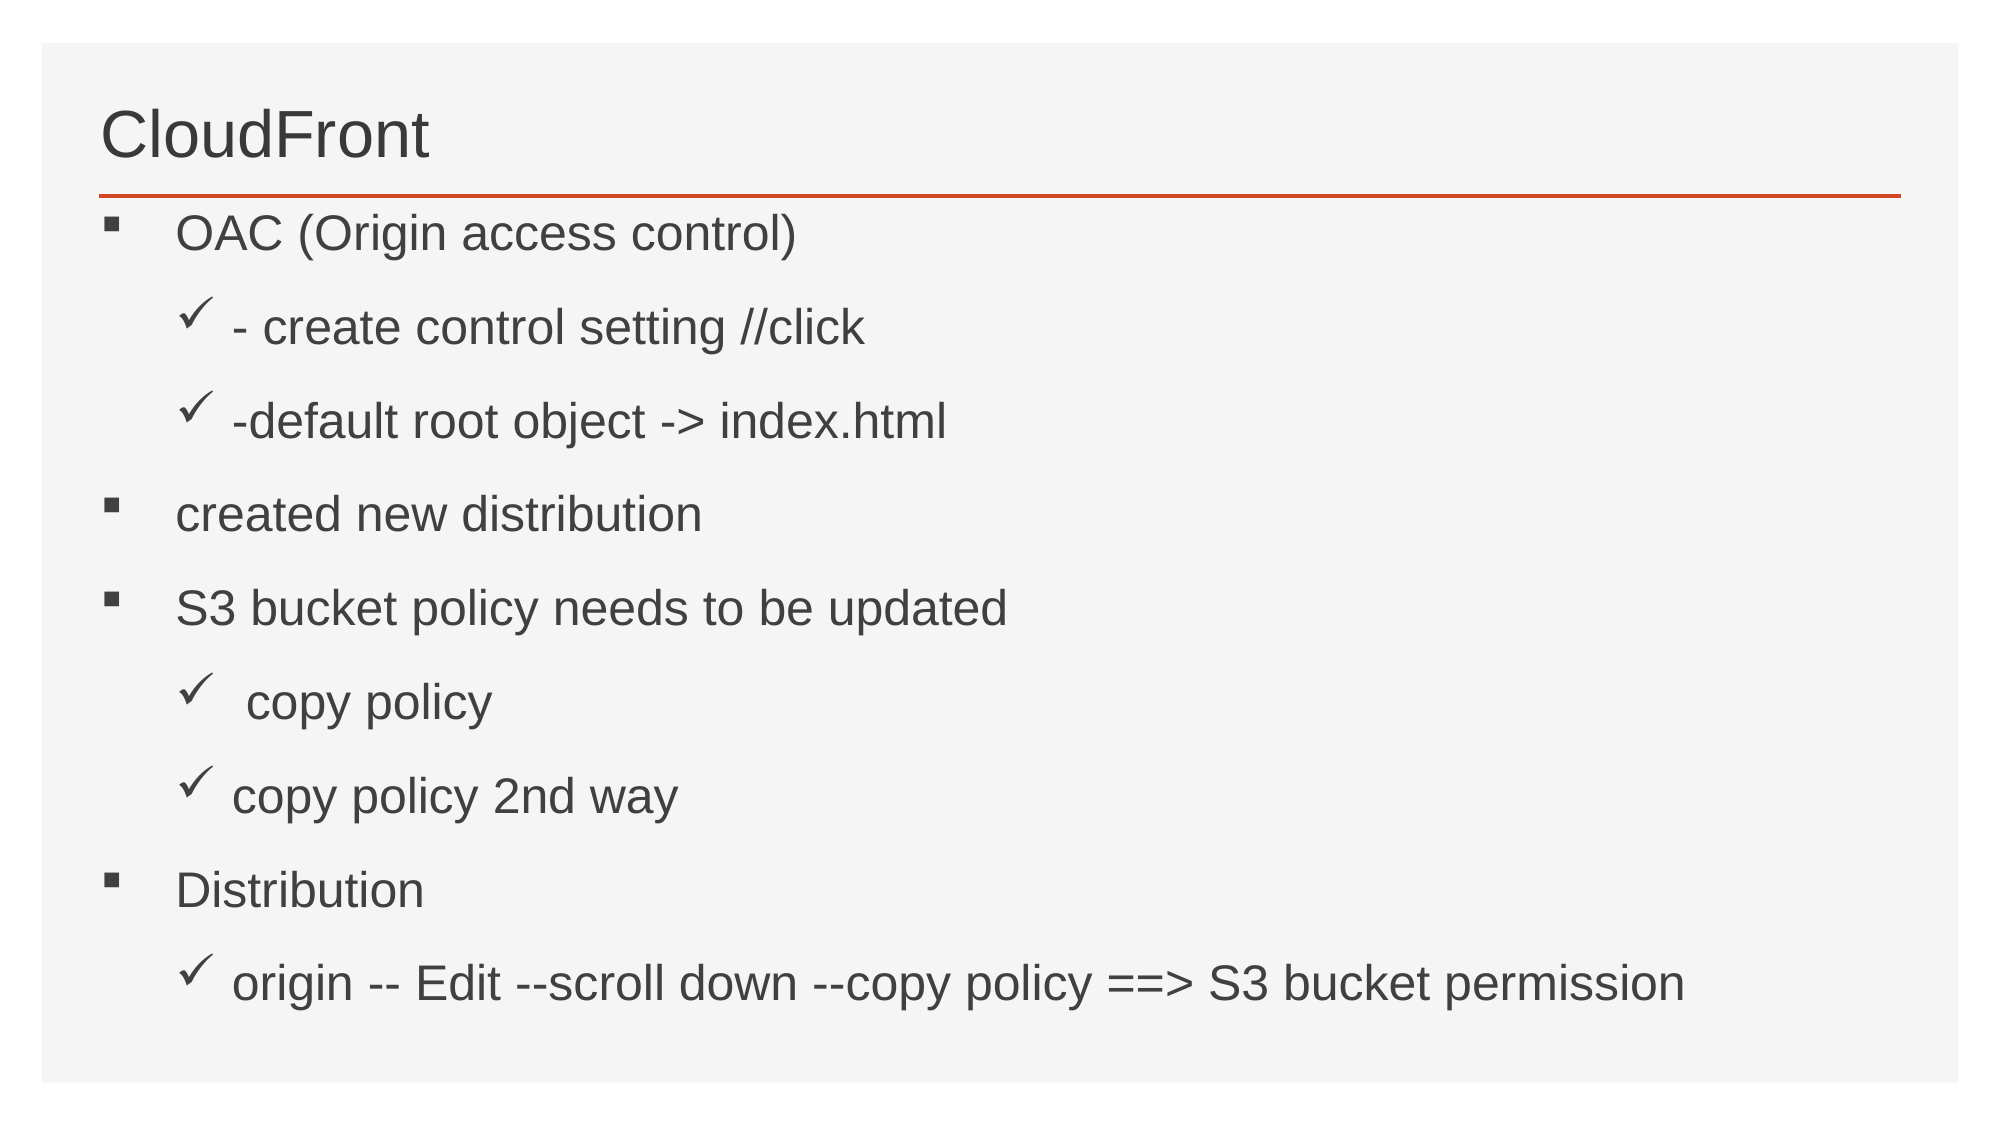

# CloudFront
OAC (Origin access control)
- create control setting //click
-default root object -> index.html
created new distribution
S3 bucket policy needs to be updated
 copy policy
copy policy 2nd way
Distribution
origin -- Edit --scroll down --copy policy ==> S3 bucket permission